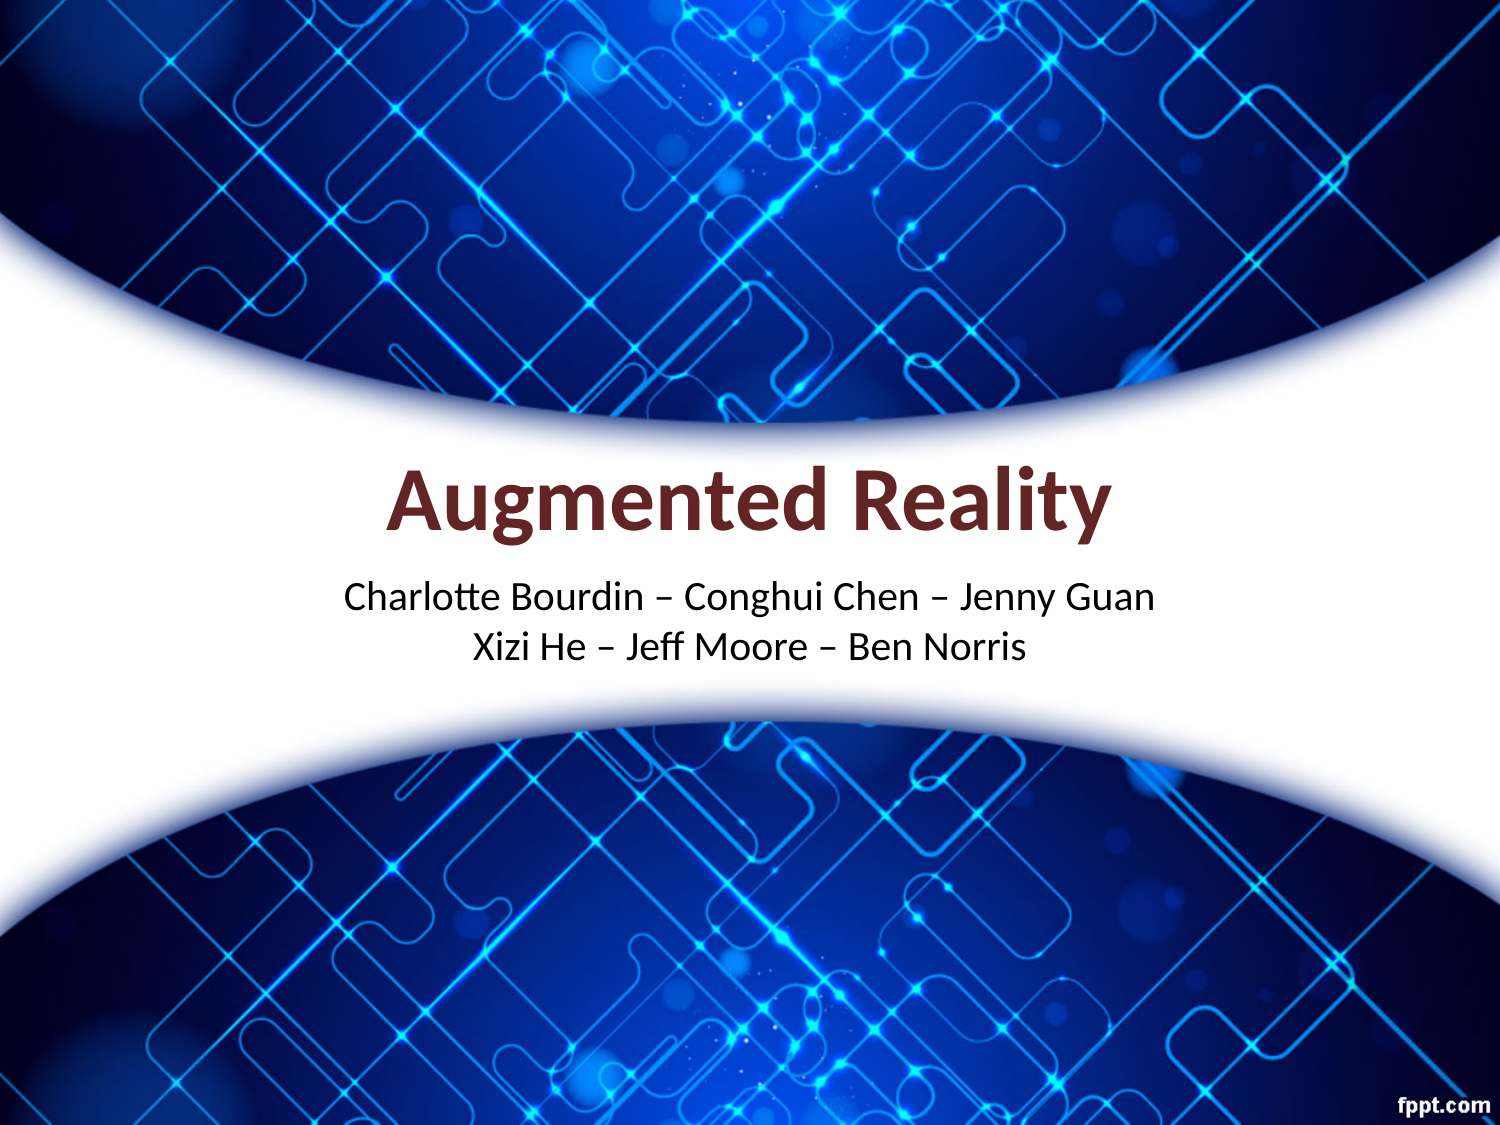

Augmented Reality
Charlotte Bourdin – Conghui Chen – Jenny Guan
Xizi He – Jeff Moore – Ben Norris